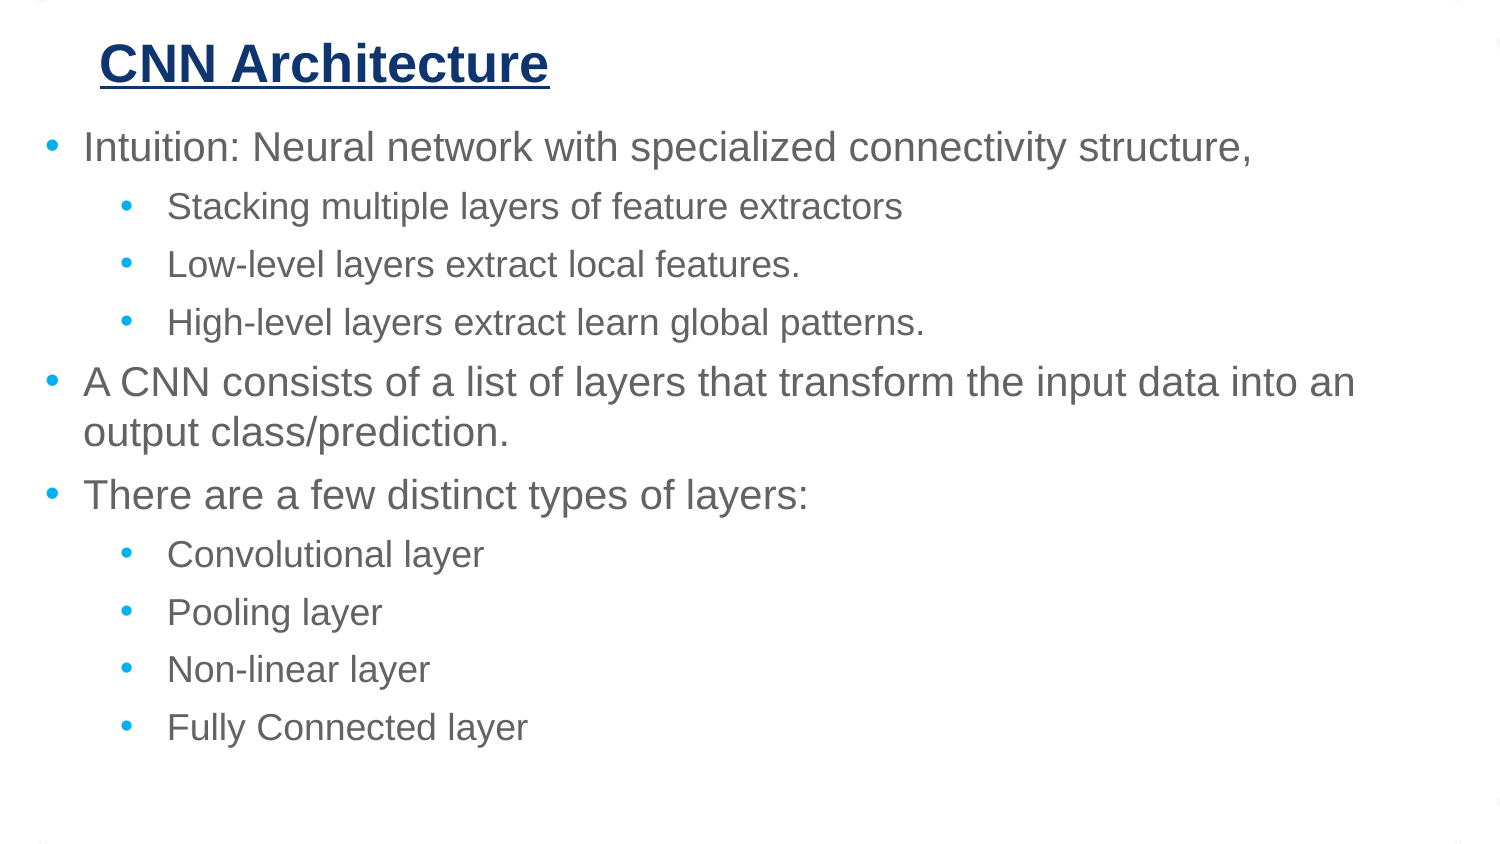

15
# CNN Architecture
Intuition: Neural network with specialized connectivity structure,
Stacking multiple layers of feature extractors
Low-level layers extract local features.
High-level layers extract learn global patterns.
A CNN consists of a list of layers that transform the input data into an output class/prediction.
There are a few distinct types of layers:
Convolutional layer
Pooling layer
Non-linear layer
Fully Connected layer